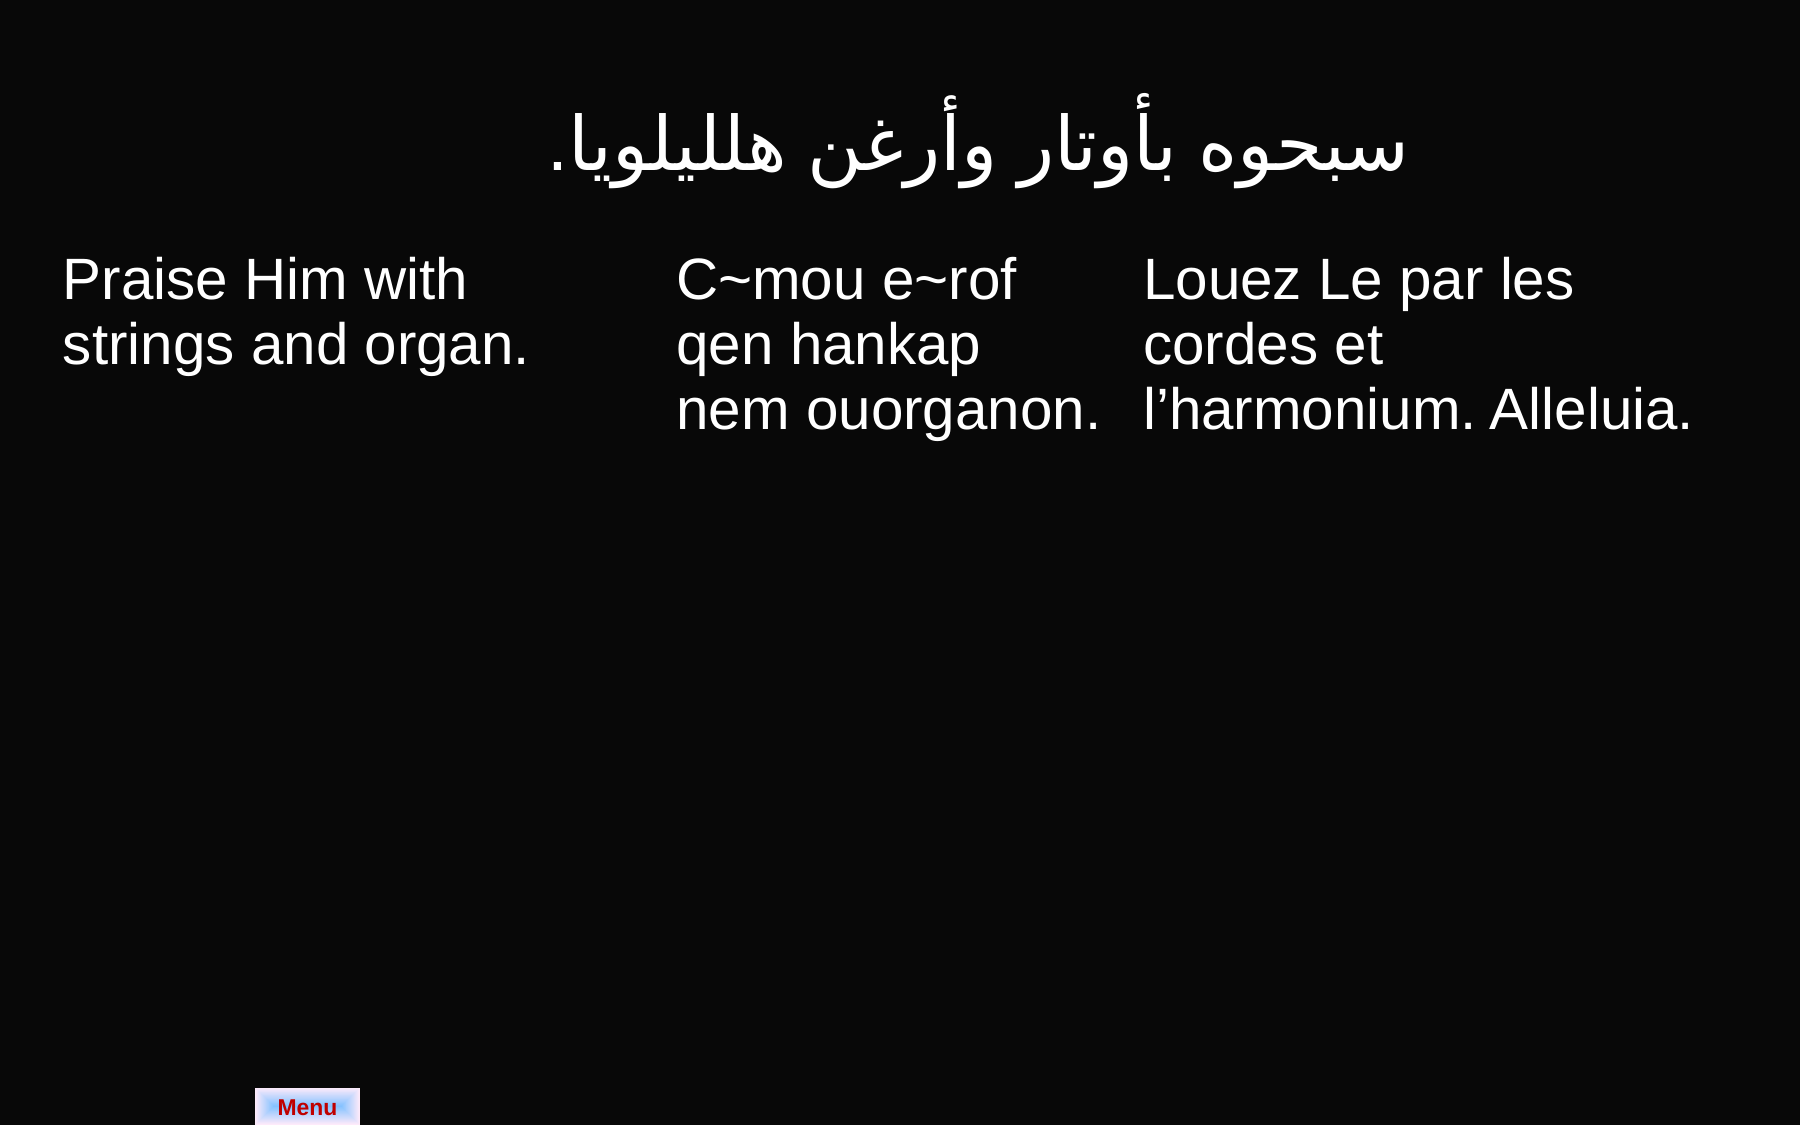

سبحوه بأوتار وأرغن هلليلويا.
| Praise Him with strings and organ. | C~mou e~rof qen hankap nem ouorganon. | Louez Le par les cordes et l’harmonium. Alleluia. |
| --- | --- | --- |

Menu